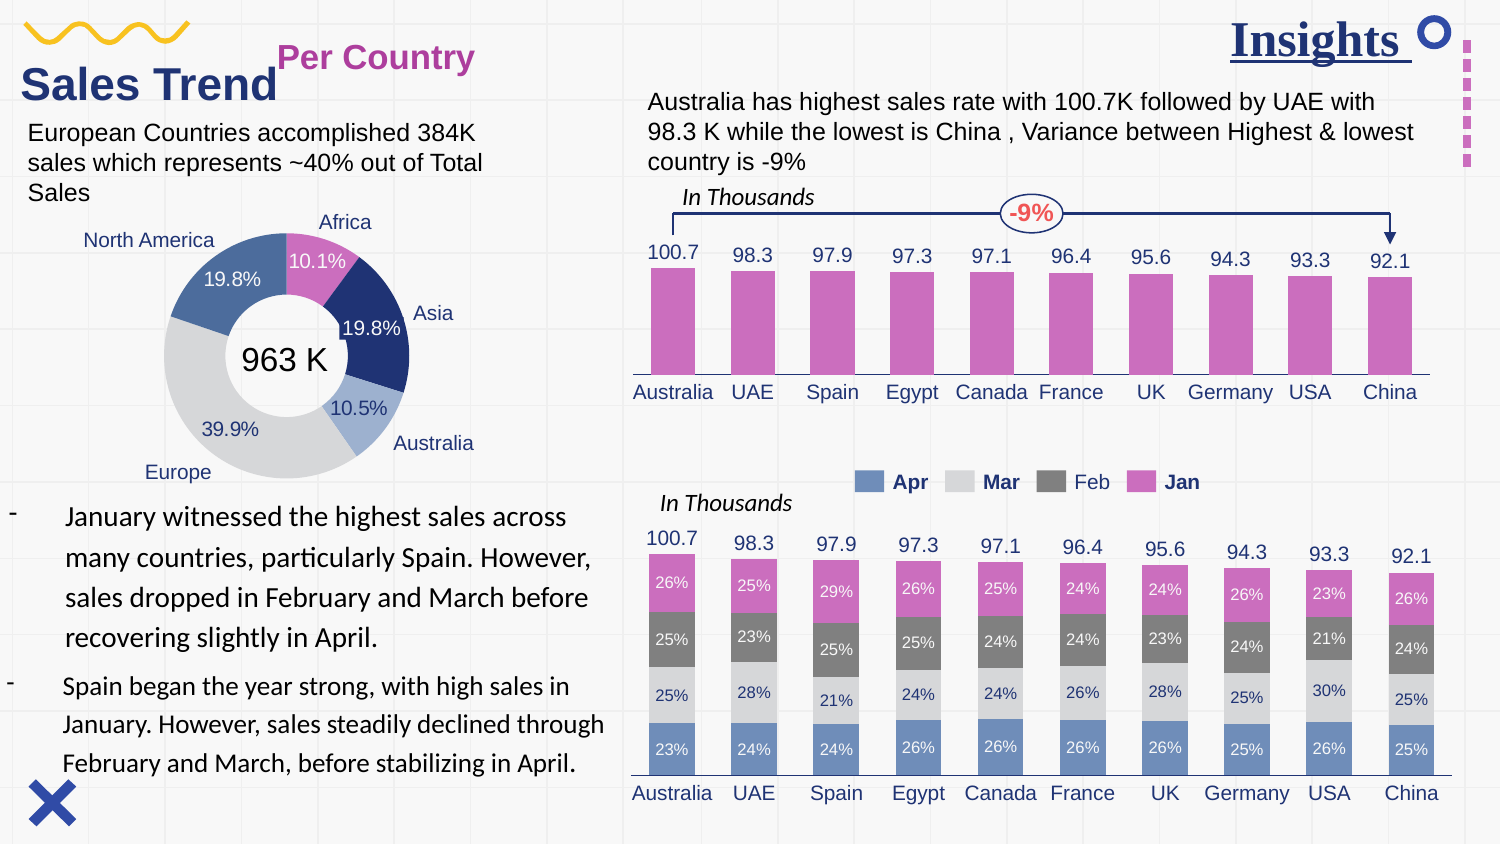

# Insights
Per Country

Sales Trend

Australia has highest sales rate with 100.7K followed by UAE with 98.3 K while the lowest is China , Variance between Highest & lowest country is -9%
European Countries accomplished 384K sales which represents ~40% out of Total Sales
In Thousands

### Chart

| Category |  |
|---|---|
-9%
Africa
North America
100.7
98.3
97.9
97.3
97.1
96.4
95.6
94.3
93.3
92.1

### Chart

| Category |  |
|---|---|
Asia
19.8%
963 K
Australia
UAE
Spain
Egypt
Canada
France
UK
Germany
USA
China
Australia
Europe

Apr
Mar
Feb
Jan
In Thousands
January witnessed the highest sales across many countries, particularly Spain. However, sales dropped in February and March before recovering slightly in April.
100.7
98.3
97.9
97.3
97.1
96.4
95.6

### Chart

| Category |  |  |  |  |
|---|---|---|---|---|
94.3
93.3
92.1
26%
25%
25%
24%
26%
24%
29%
23%
26%
26%
23%
23%
21%
25%
24%
24%
25%
24%
24%
25%
Spain began the year strong, with high sales in January. However, sales steadily declined through February and March, before stabilizing in April.
30%
28%
28%
26%
24%
24%
25%
25%
25%
21%
26%
26%
26%
26%
26%
23%
24%
24%
25%
25%
Australia
UAE
Spain
Egypt
Canada
France
UK
Germany
USA
China